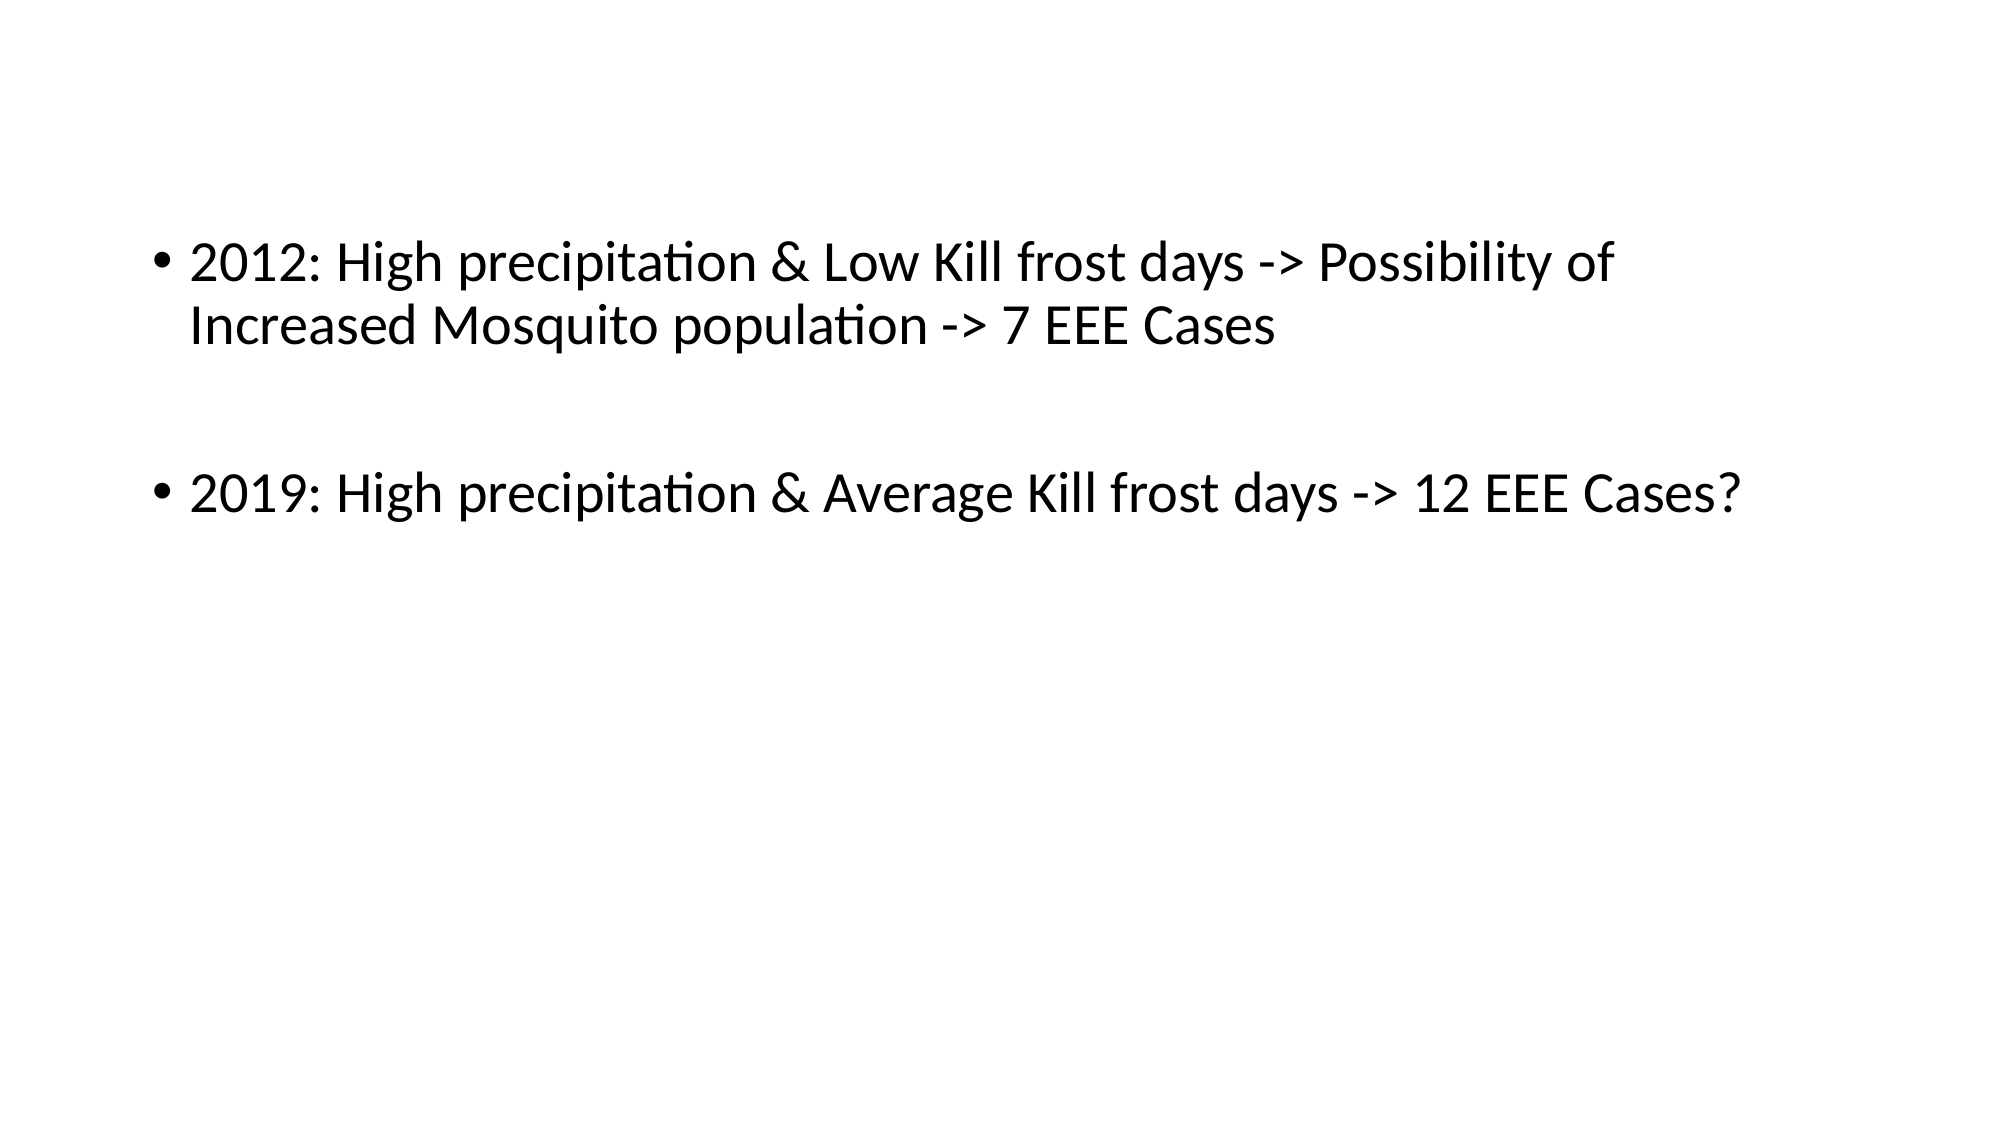

2012: High precipitation & Low Kill frost days -> Possibility of Increased Mosquito population -> 7 EEE Cases

2019: High precipitation & Average Kill frost days -> 12 EEE Cases?